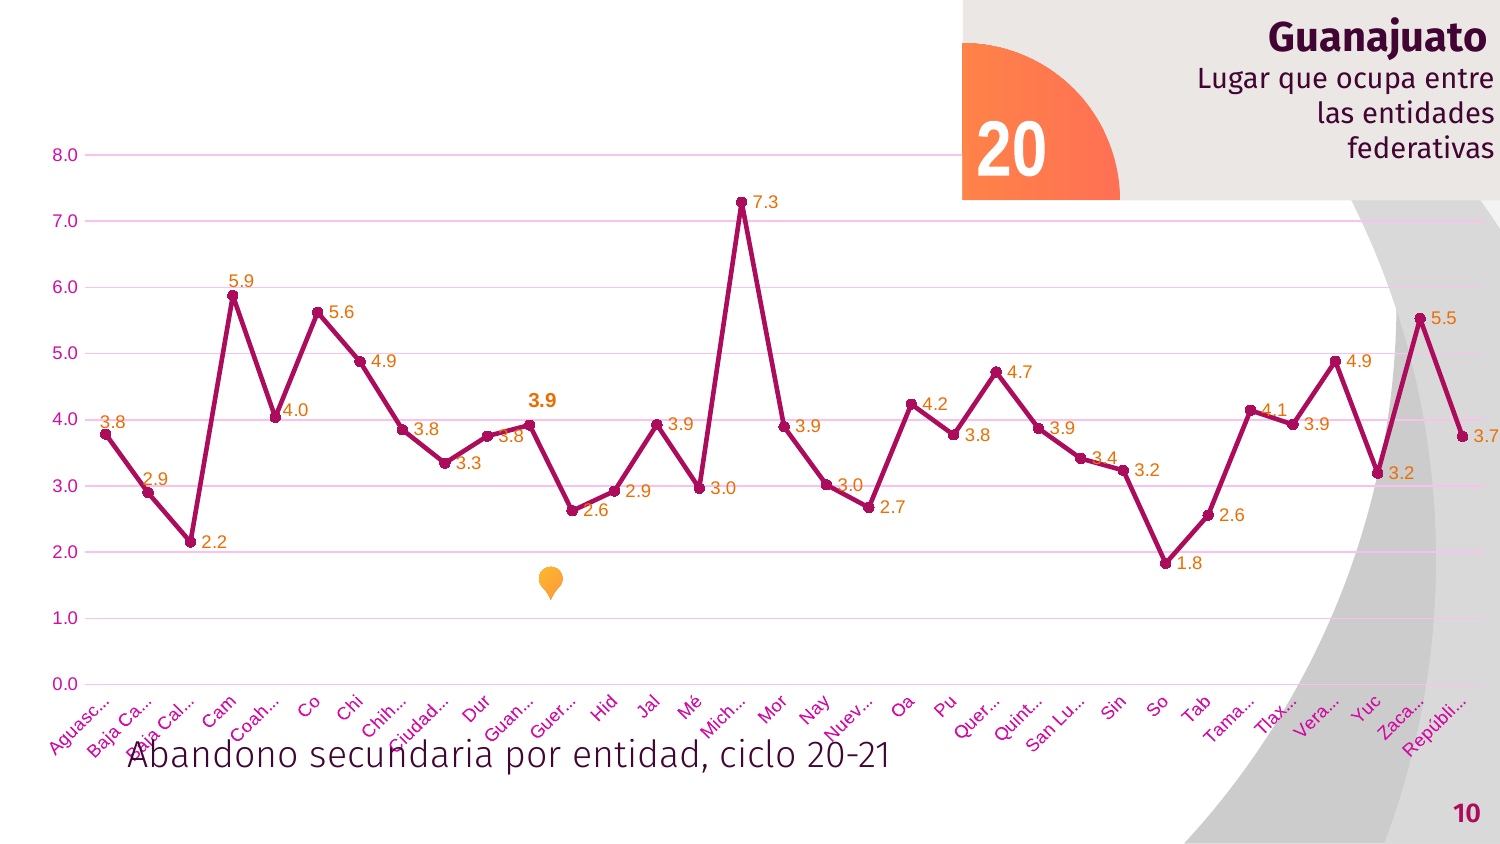

Guanajuato
Lugar que ocupa entre las entidades federativas

20

### Chart

| Category | Porcentaje |
|---|---|
| Aguascalientes | 3.7819903945203293 |
| Baja California | 2.8968892964925885 |
| Baja California Sur | 2.1528102037305596 |
| Campeche | 5.874851786393432 |
| Coahuila | 4.036424074798983 |
| Colima | 5.621215649743827 |
| Chiapas | 4.8758921031279545 |
| Chihuahua | 3.84910425874998 |
| Ciudad de México | 3.345849834656167 |
| Durango | 3.7521500448033263 |
| Guanajuato | 3.920752703200636 |
| Guerrero | 2.6233597505521677 |
| Hidalgo | 2.9231395822423956 |
| Jalisco | 3.926112624118272 |
| México | 2.965624739179762 |
| Michoacán | 7.288447732309522 |
| Morelos | 3.8924558587479896 |
| Nayarit | 3.016669010013906 |
| Nuevo León | 2.674256294980326 |
| Oaxaca | 4.2352857574304075 |
| Puebla | 3.7701788783609858 |
| Querétaro | 4.7222889719347405 |
| Quintana Roo | 3.869489915637747 |
| San Luis Potosí | 3.4143138542350626 |
| Sinaloa | 3.2353620066169153 |
| Sonora | 1.8304972740789682 |
| Tabasco | 2.5582725901488246 |
| Tamaulipas | 4.142855526259204 |
| Tlaxcala | 3.927195322393773 |
| Veracruz | 4.8844279990921 |
| Yucatán | 3.192584009269983 |
| Zacatecas | 5.52797987352961 |
| República Mexicana | 3.7461788637964677 |
Abandono secundaria por entidad, ciclo 20-21
10